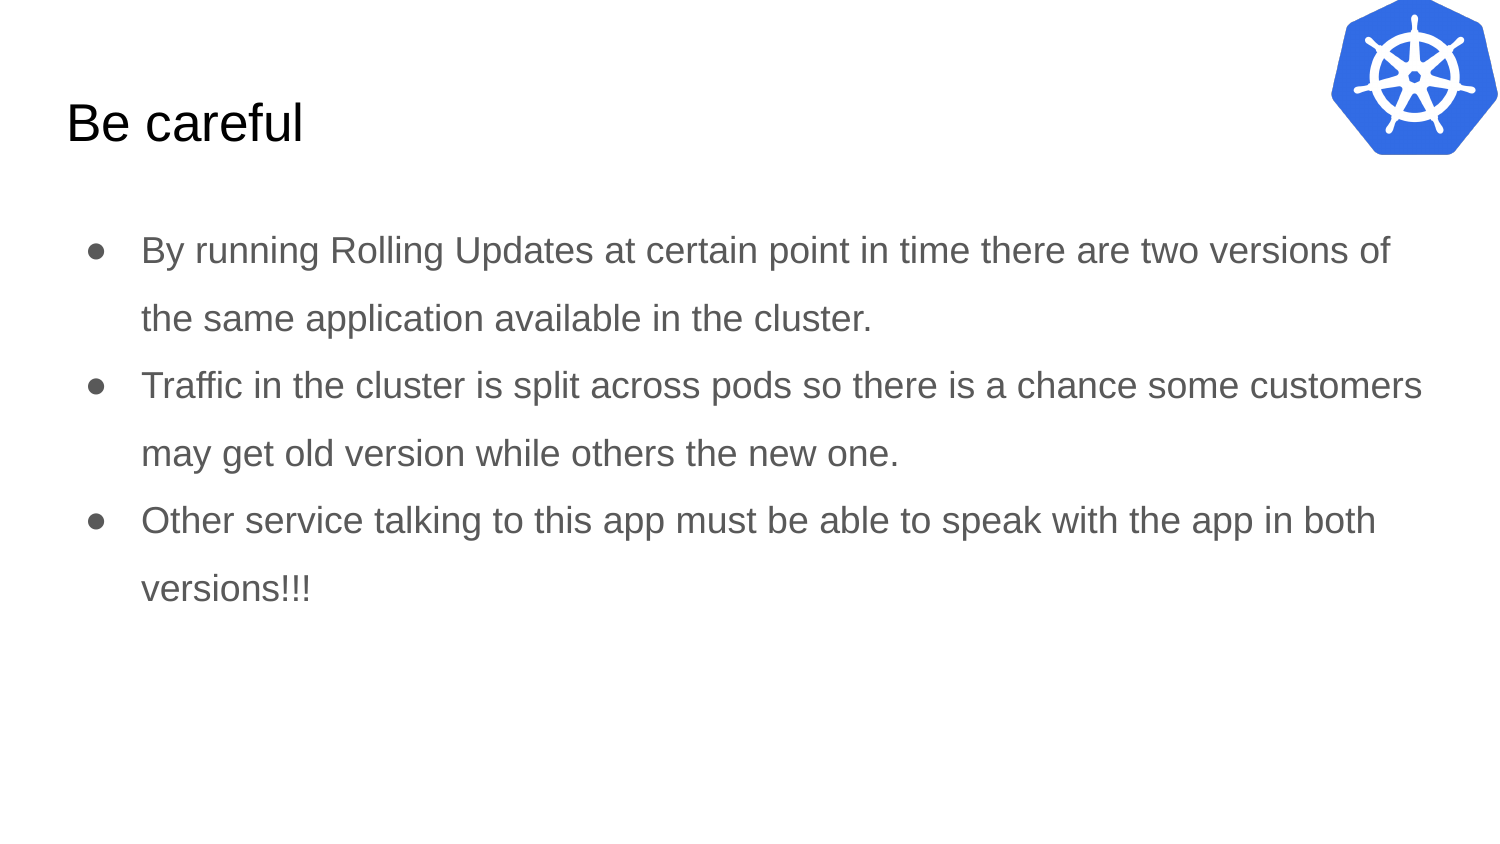

# Be careful
By running Rolling Updates at certain point in time there are two versions of the same application available in the cluster.
Traffic in the cluster is split across pods so there is a chance some customers may get old version while others the new one.
Other service talking to this app must be able to speak with the app in both versions!!!